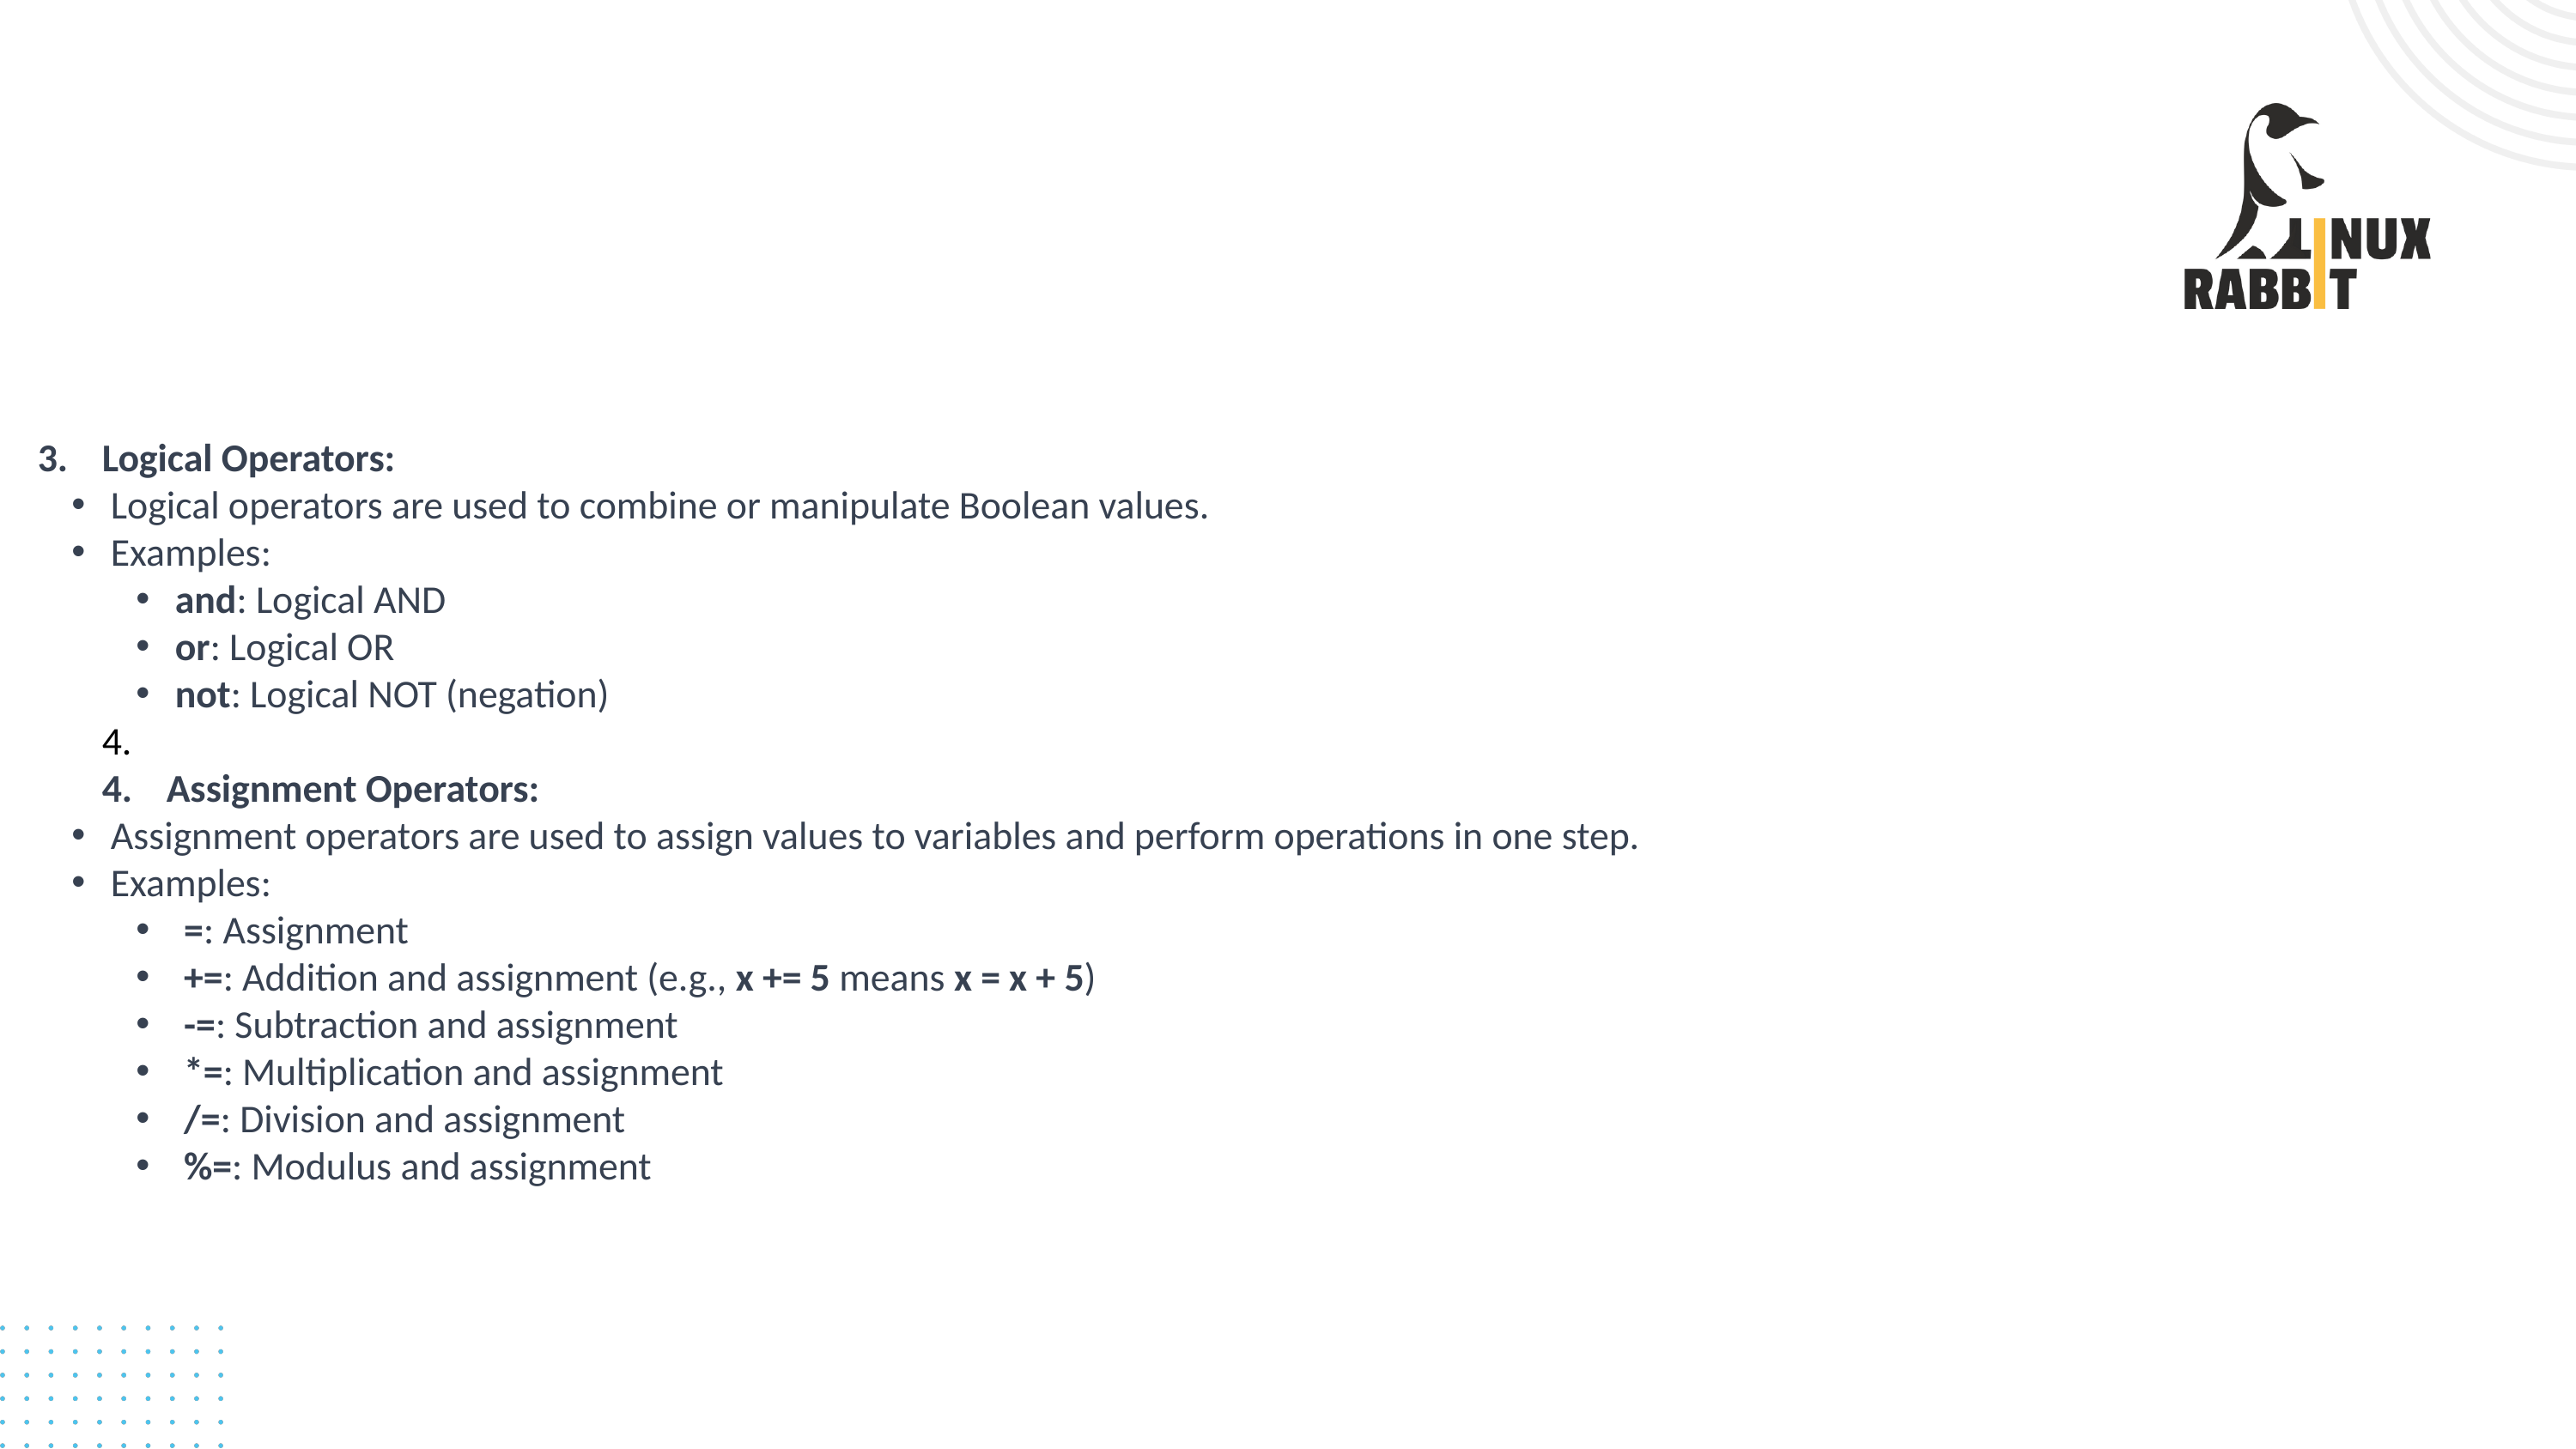

# Logical Operators:
 Logical operators are used to combine or manipulate Boolean values.
 Examples:
 and: Logical AND
 or: Logical OR
 not: Logical NOT (negation)

Assignment Operators:
 Assignment operators are used to assign values to variables and perform operations in one step.
 Examples:
  =: Assignment
  +=: Addition and assignment (e.g., x += 5 means x = x + 5)
  -=: Subtraction and assignment
  *=: Multiplication and assignment
  /=: Division and assignment
  %=: Modulus and assignment